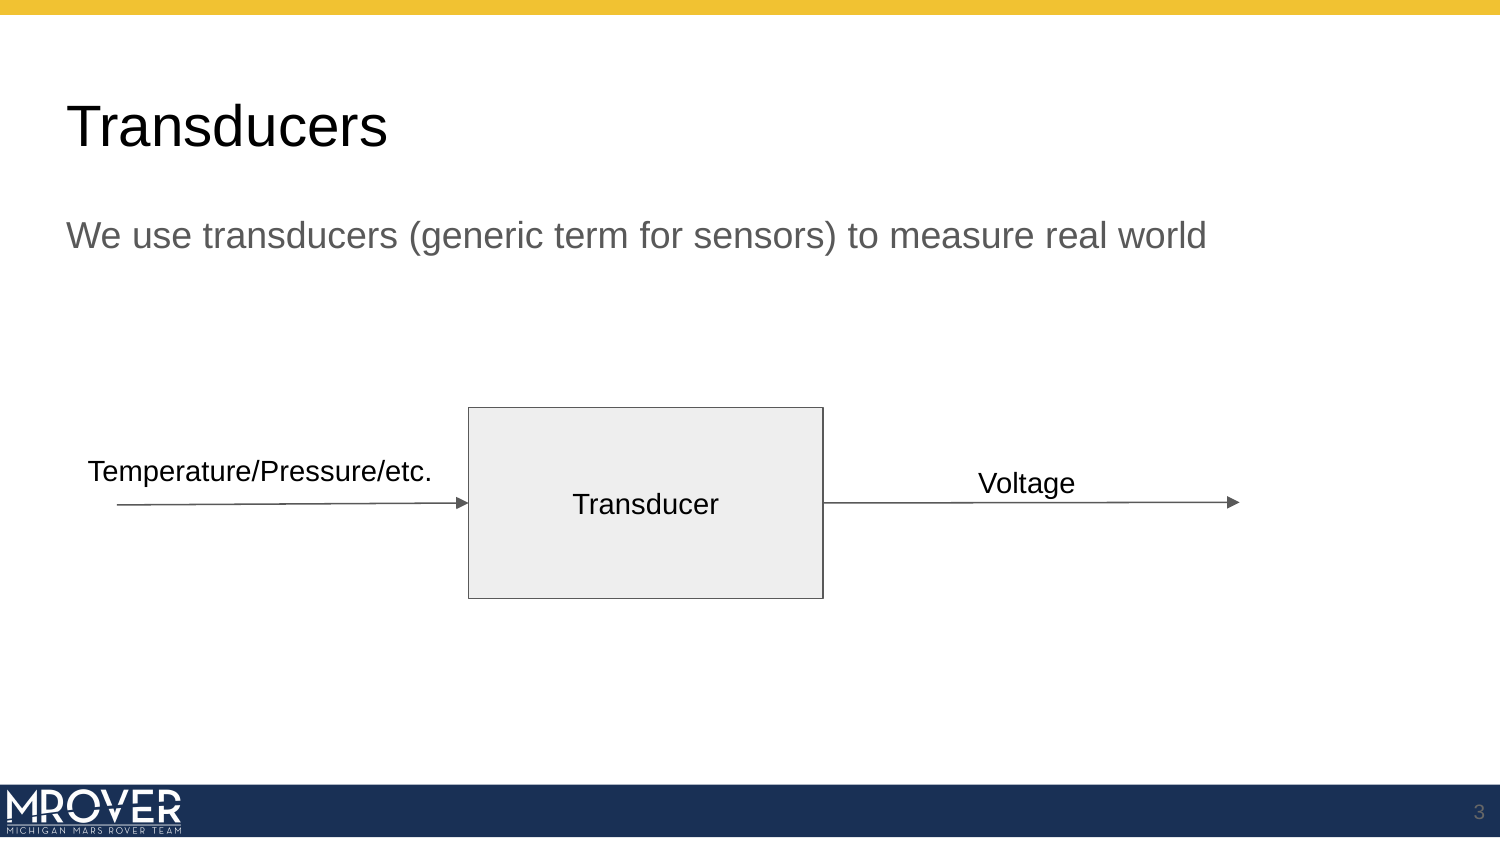

# Transducers
We use transducers (generic term for sensors) to measure real world

Transducer
Temperature/Pressure/etc.
Voltage
3